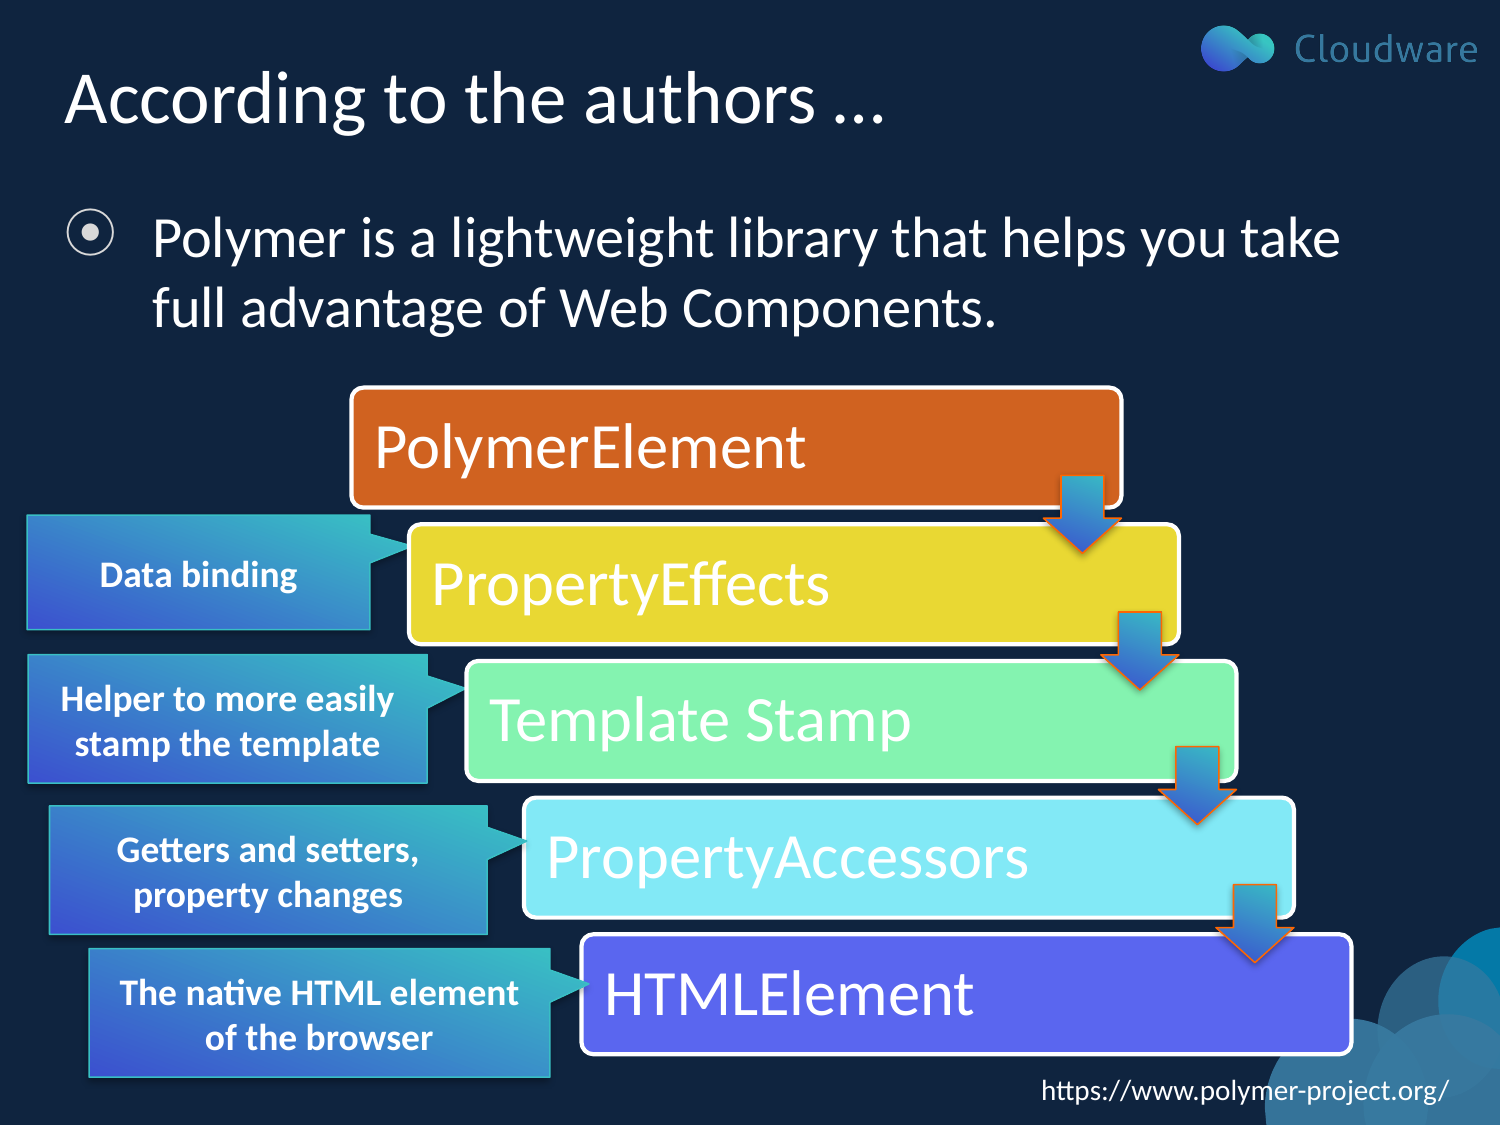

# According to the authors …
Polymer is a lightweight library that helps you take full advantage of Web Components.
PolymerElement

Data binding
PropertyEffects

Helper to more easily stamp the template
Template Stamp

PropertyAccessors

Getters and setters, property changes
HTMLElement
The native HTML element of the browser
https://www.polymer-project.org/